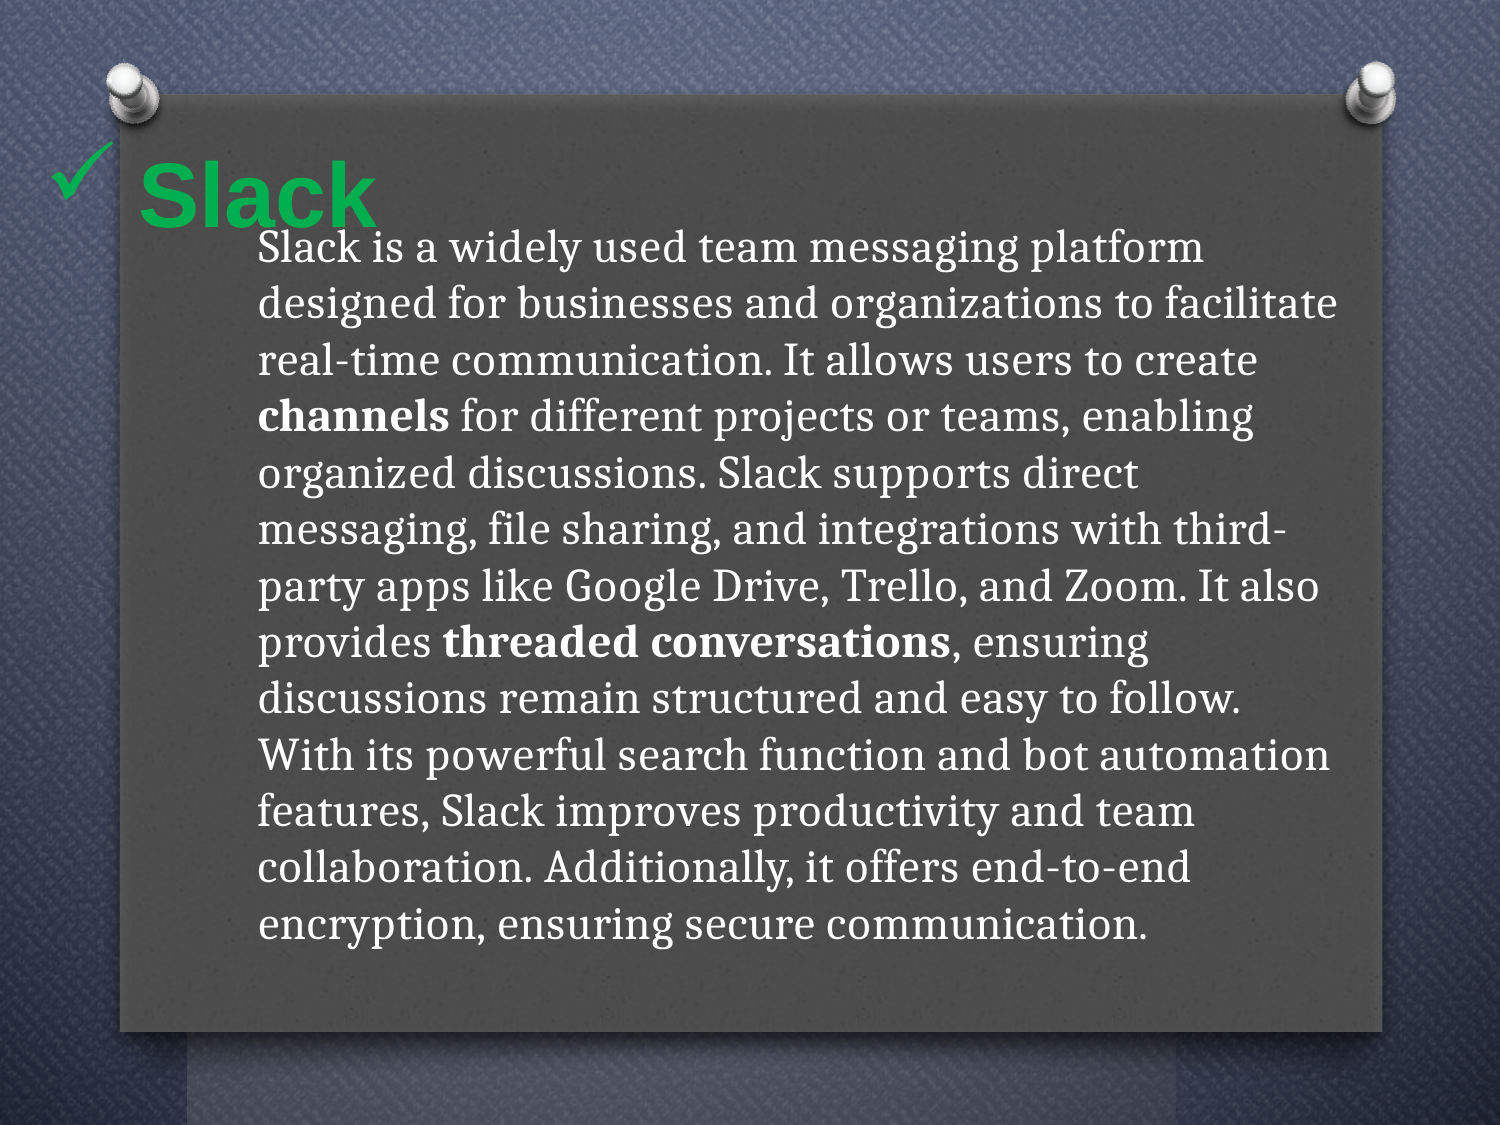

# Slack
Slack is a widely used team messaging platform designed for businesses and organizations to facilitate real-time communication. It allows users to create channels for different projects or teams, enabling organized discussions. Slack supports direct messaging, file sharing, and integrations with third-party apps like Google Drive, Trello, and Zoom. It also provides threaded conversations, ensuring discussions remain structured and easy to follow. With its powerful search function and bot automation features, Slack improves productivity and team collaboration. Additionally, it offers end-to-end encryption, ensuring secure communication.